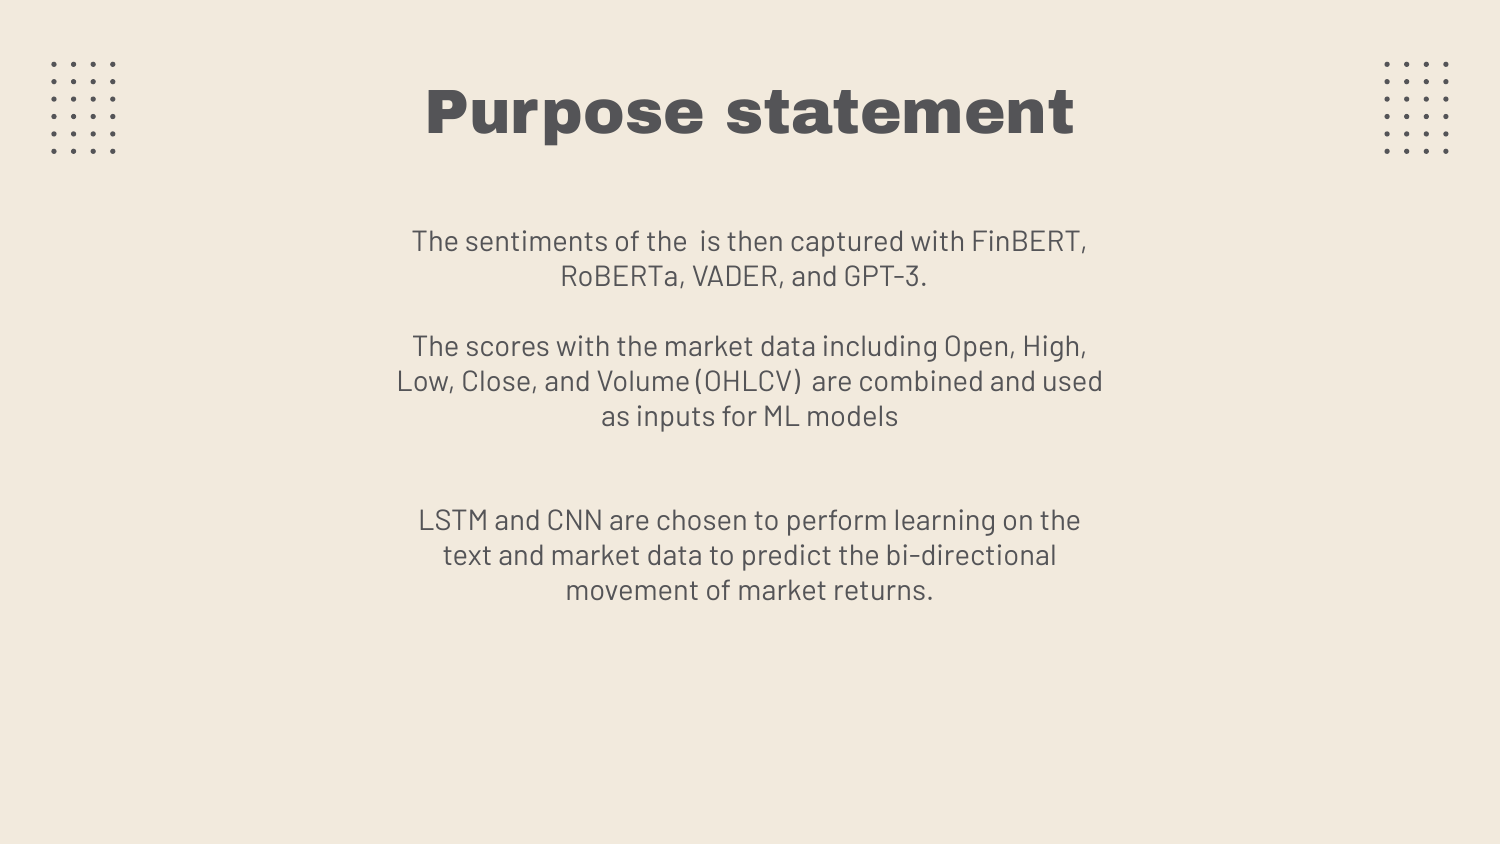

# Purpose statement
The sentiments of the  is then captured with FinBERT, RoBERTa, VADER, and GPT-3.

The scores with the market data including Open, High, Low, Close, and Volume (OHLCV)  are combined and used as inputs for ML models

LSTM and CNN are chosen to perform learning on the text and market data to predict the bi-directional movement of market returns.